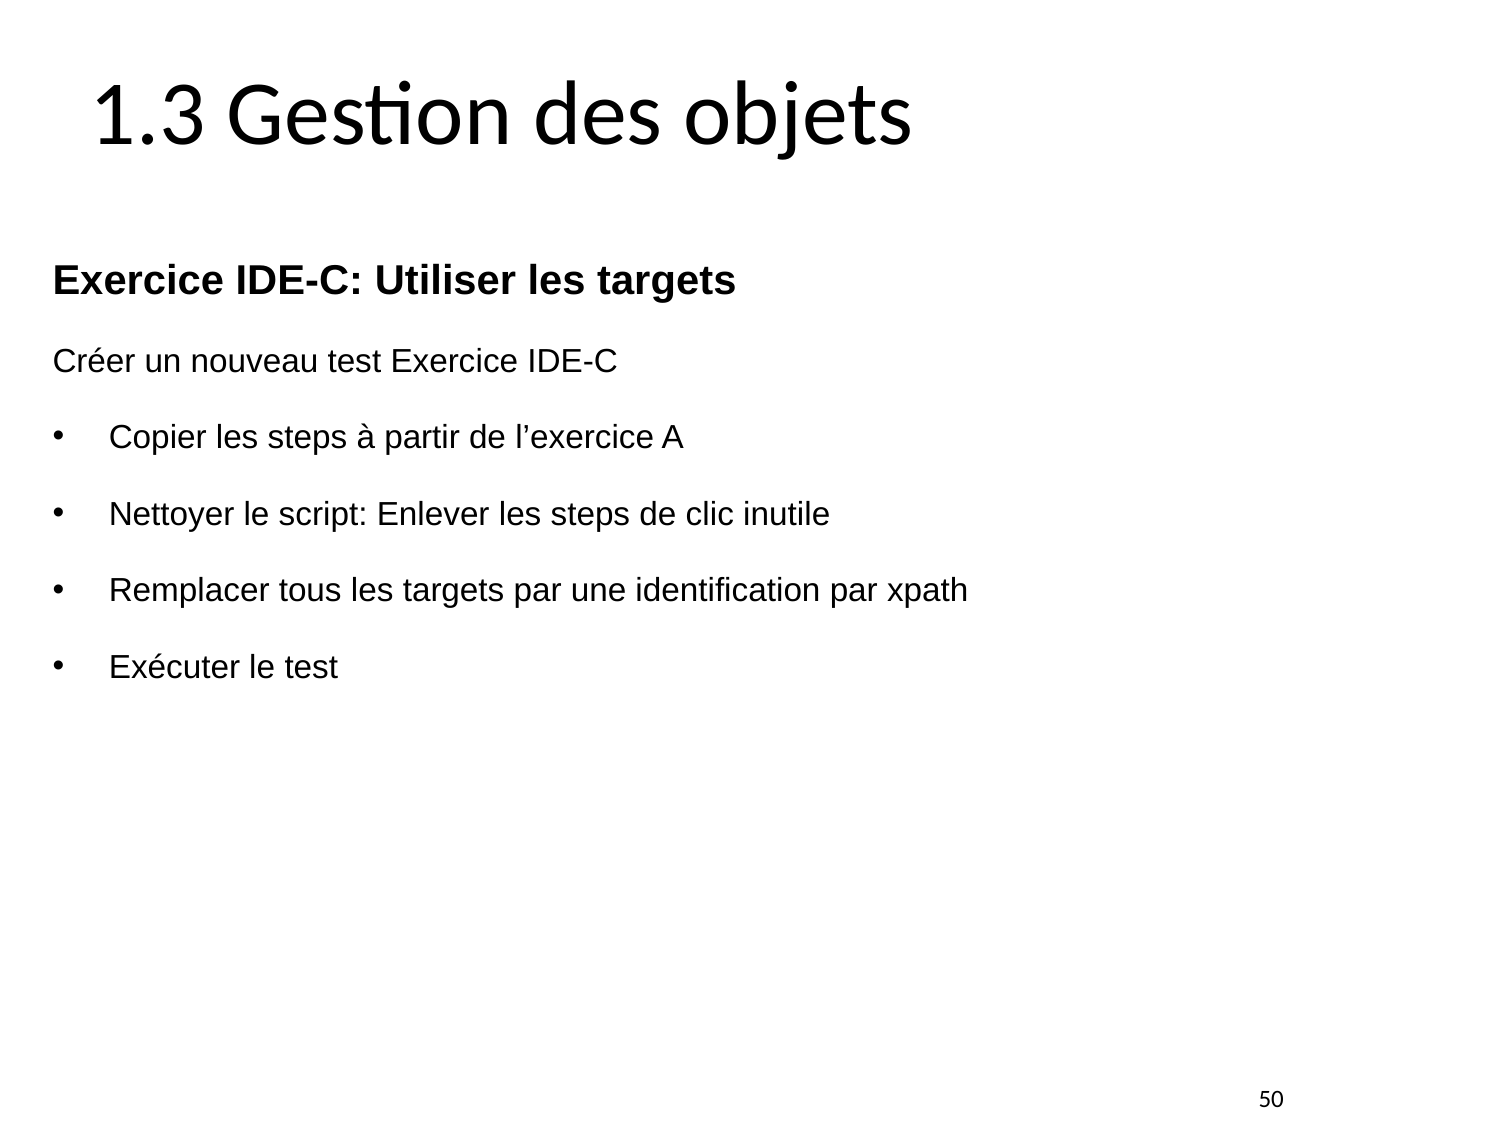

1.3 Gestion des objets
Exercice IDE-C: Utiliser les targets
Créer un nouveau test Exercice IDE-C
Copier les steps à partir de l’exercice A
Nettoyer le script: Enlever les steps de clic inutile
Remplacer tous les targets par une identification par xpath
Exécuter le test

50